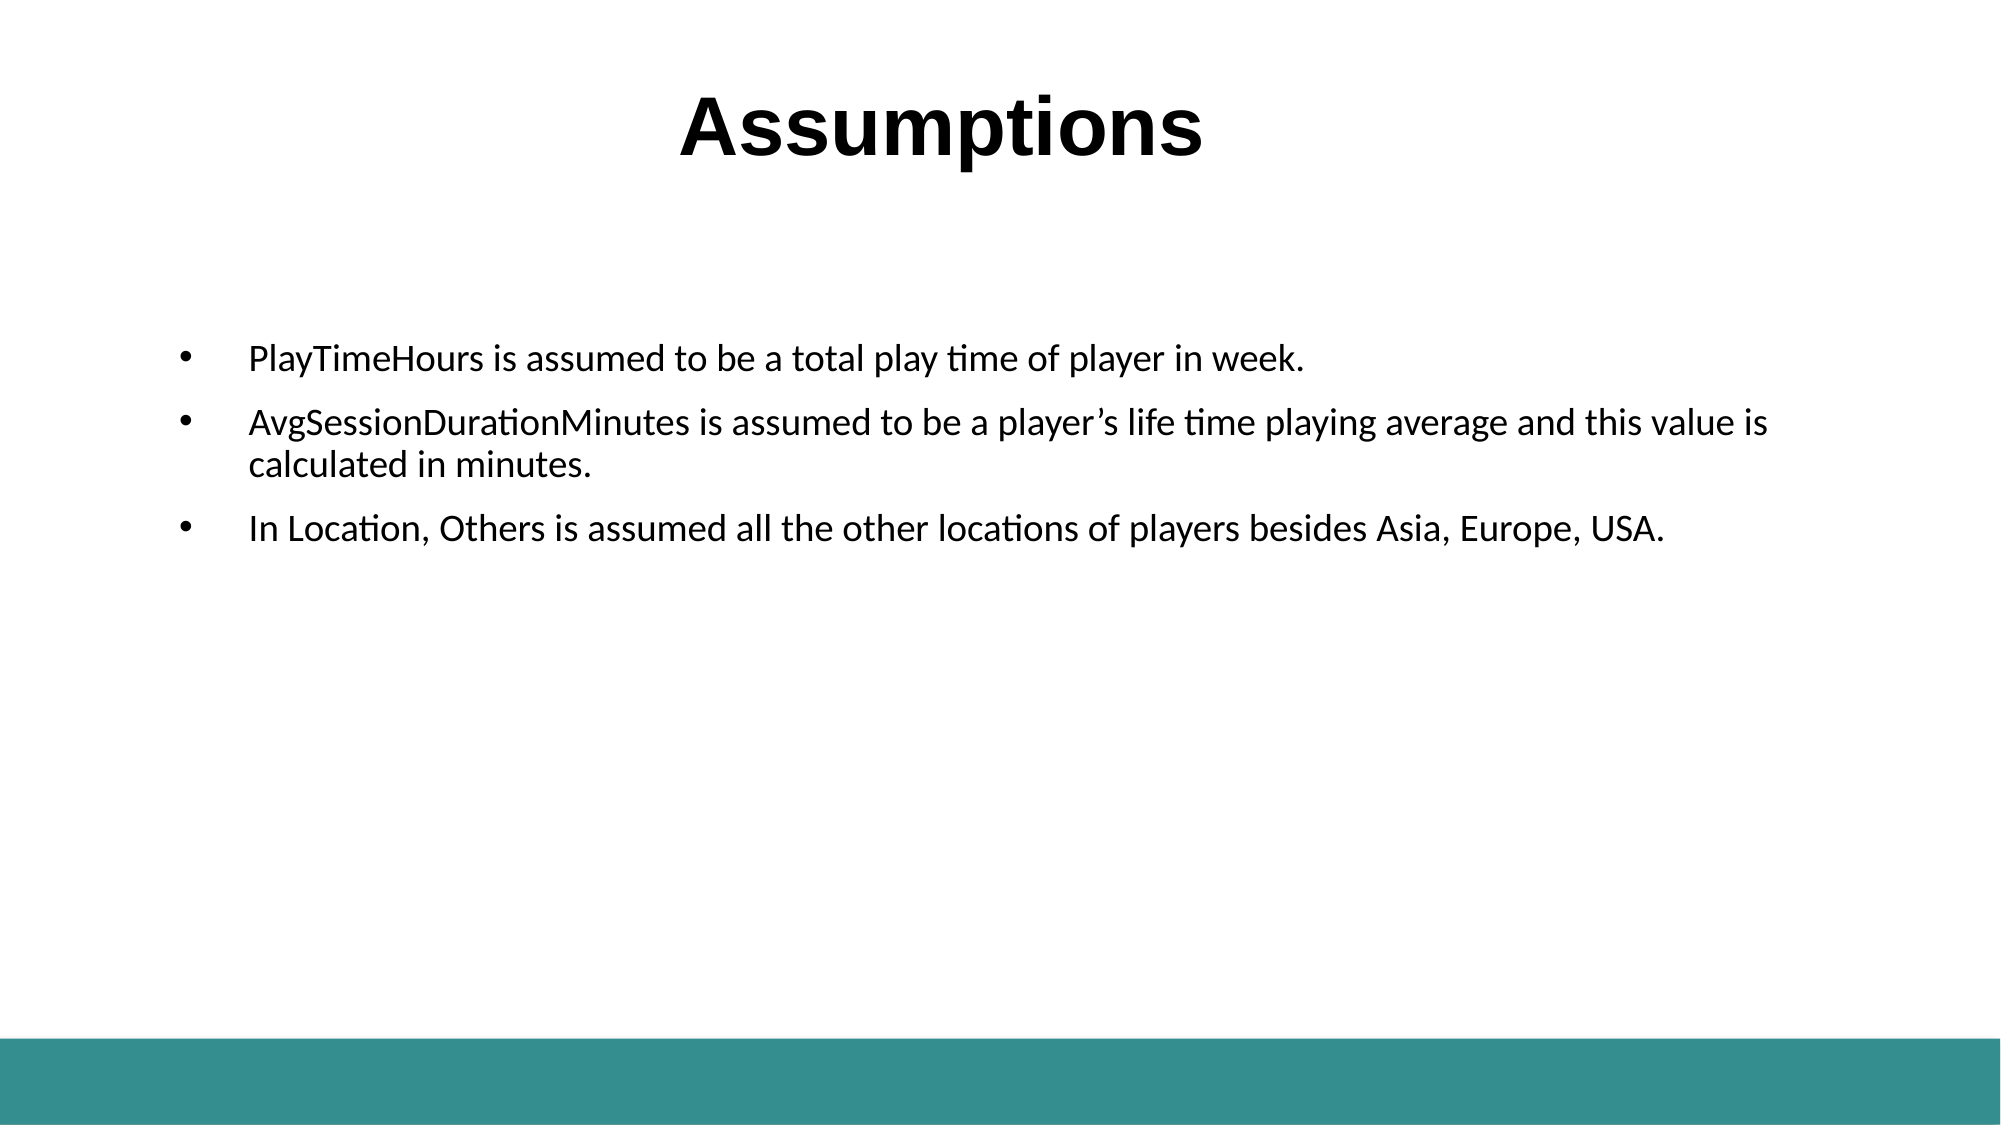

# Assumptions
PlayTimeHours is assumed to be a total play time of player in week.
AvgSessionDurationMinutes is assumed to be a player’s life time playing average and this value is calculated in minutes.
In Location, Others is assumed all the other locations of players besides Asia, Europe, USA.